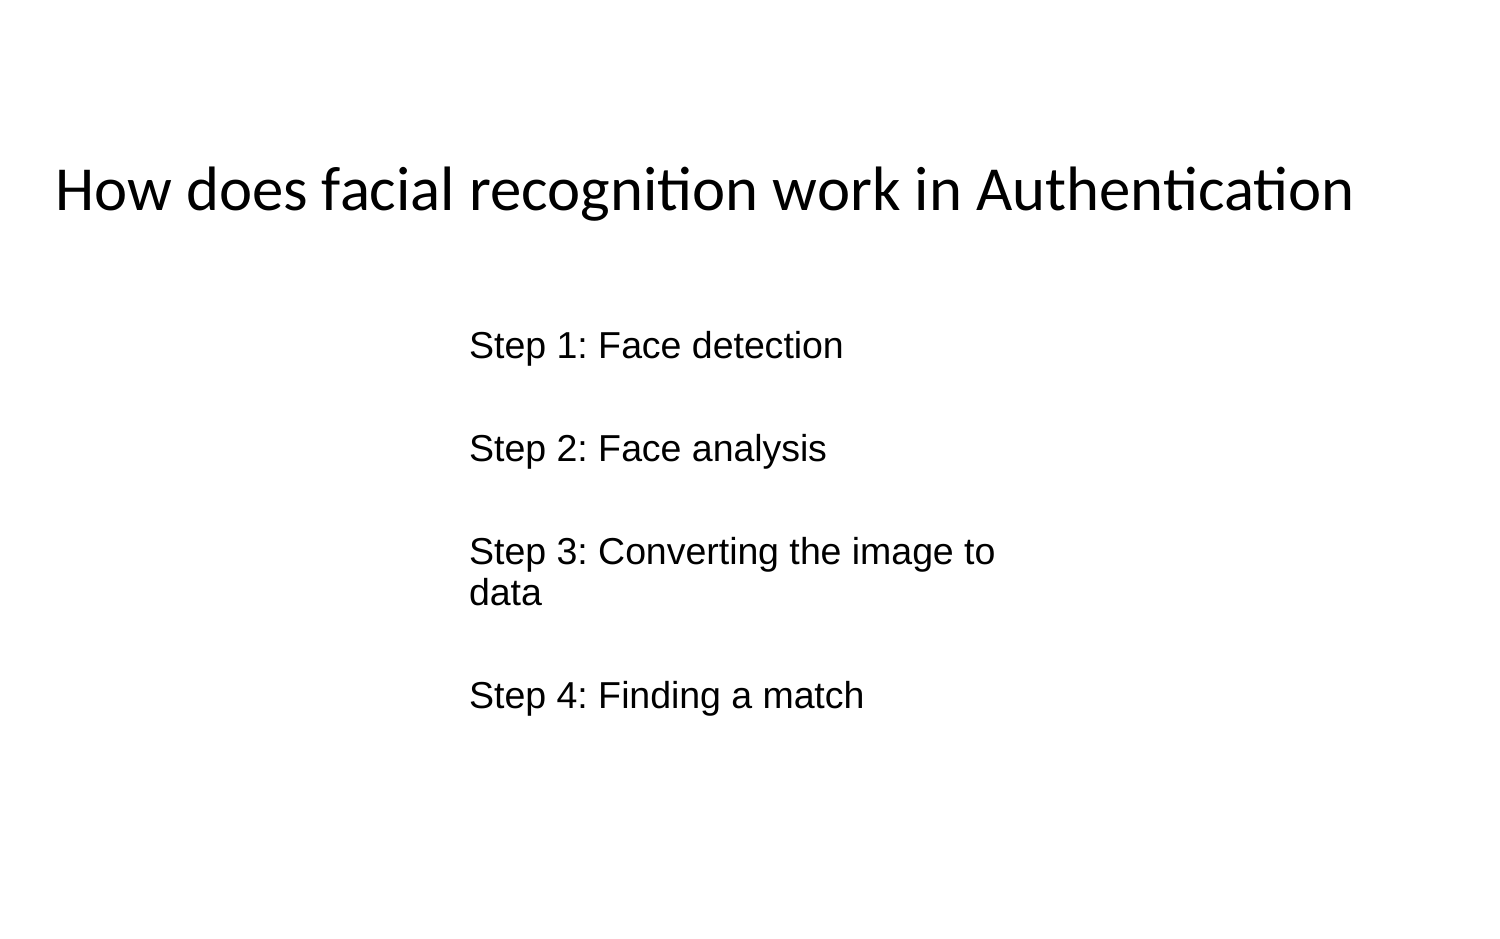

# How does facial recognition work in Authentication
Step 1: Face detection
Step 2: Face analysis
Step 3: Converting the image to data
Step 4: Finding a match